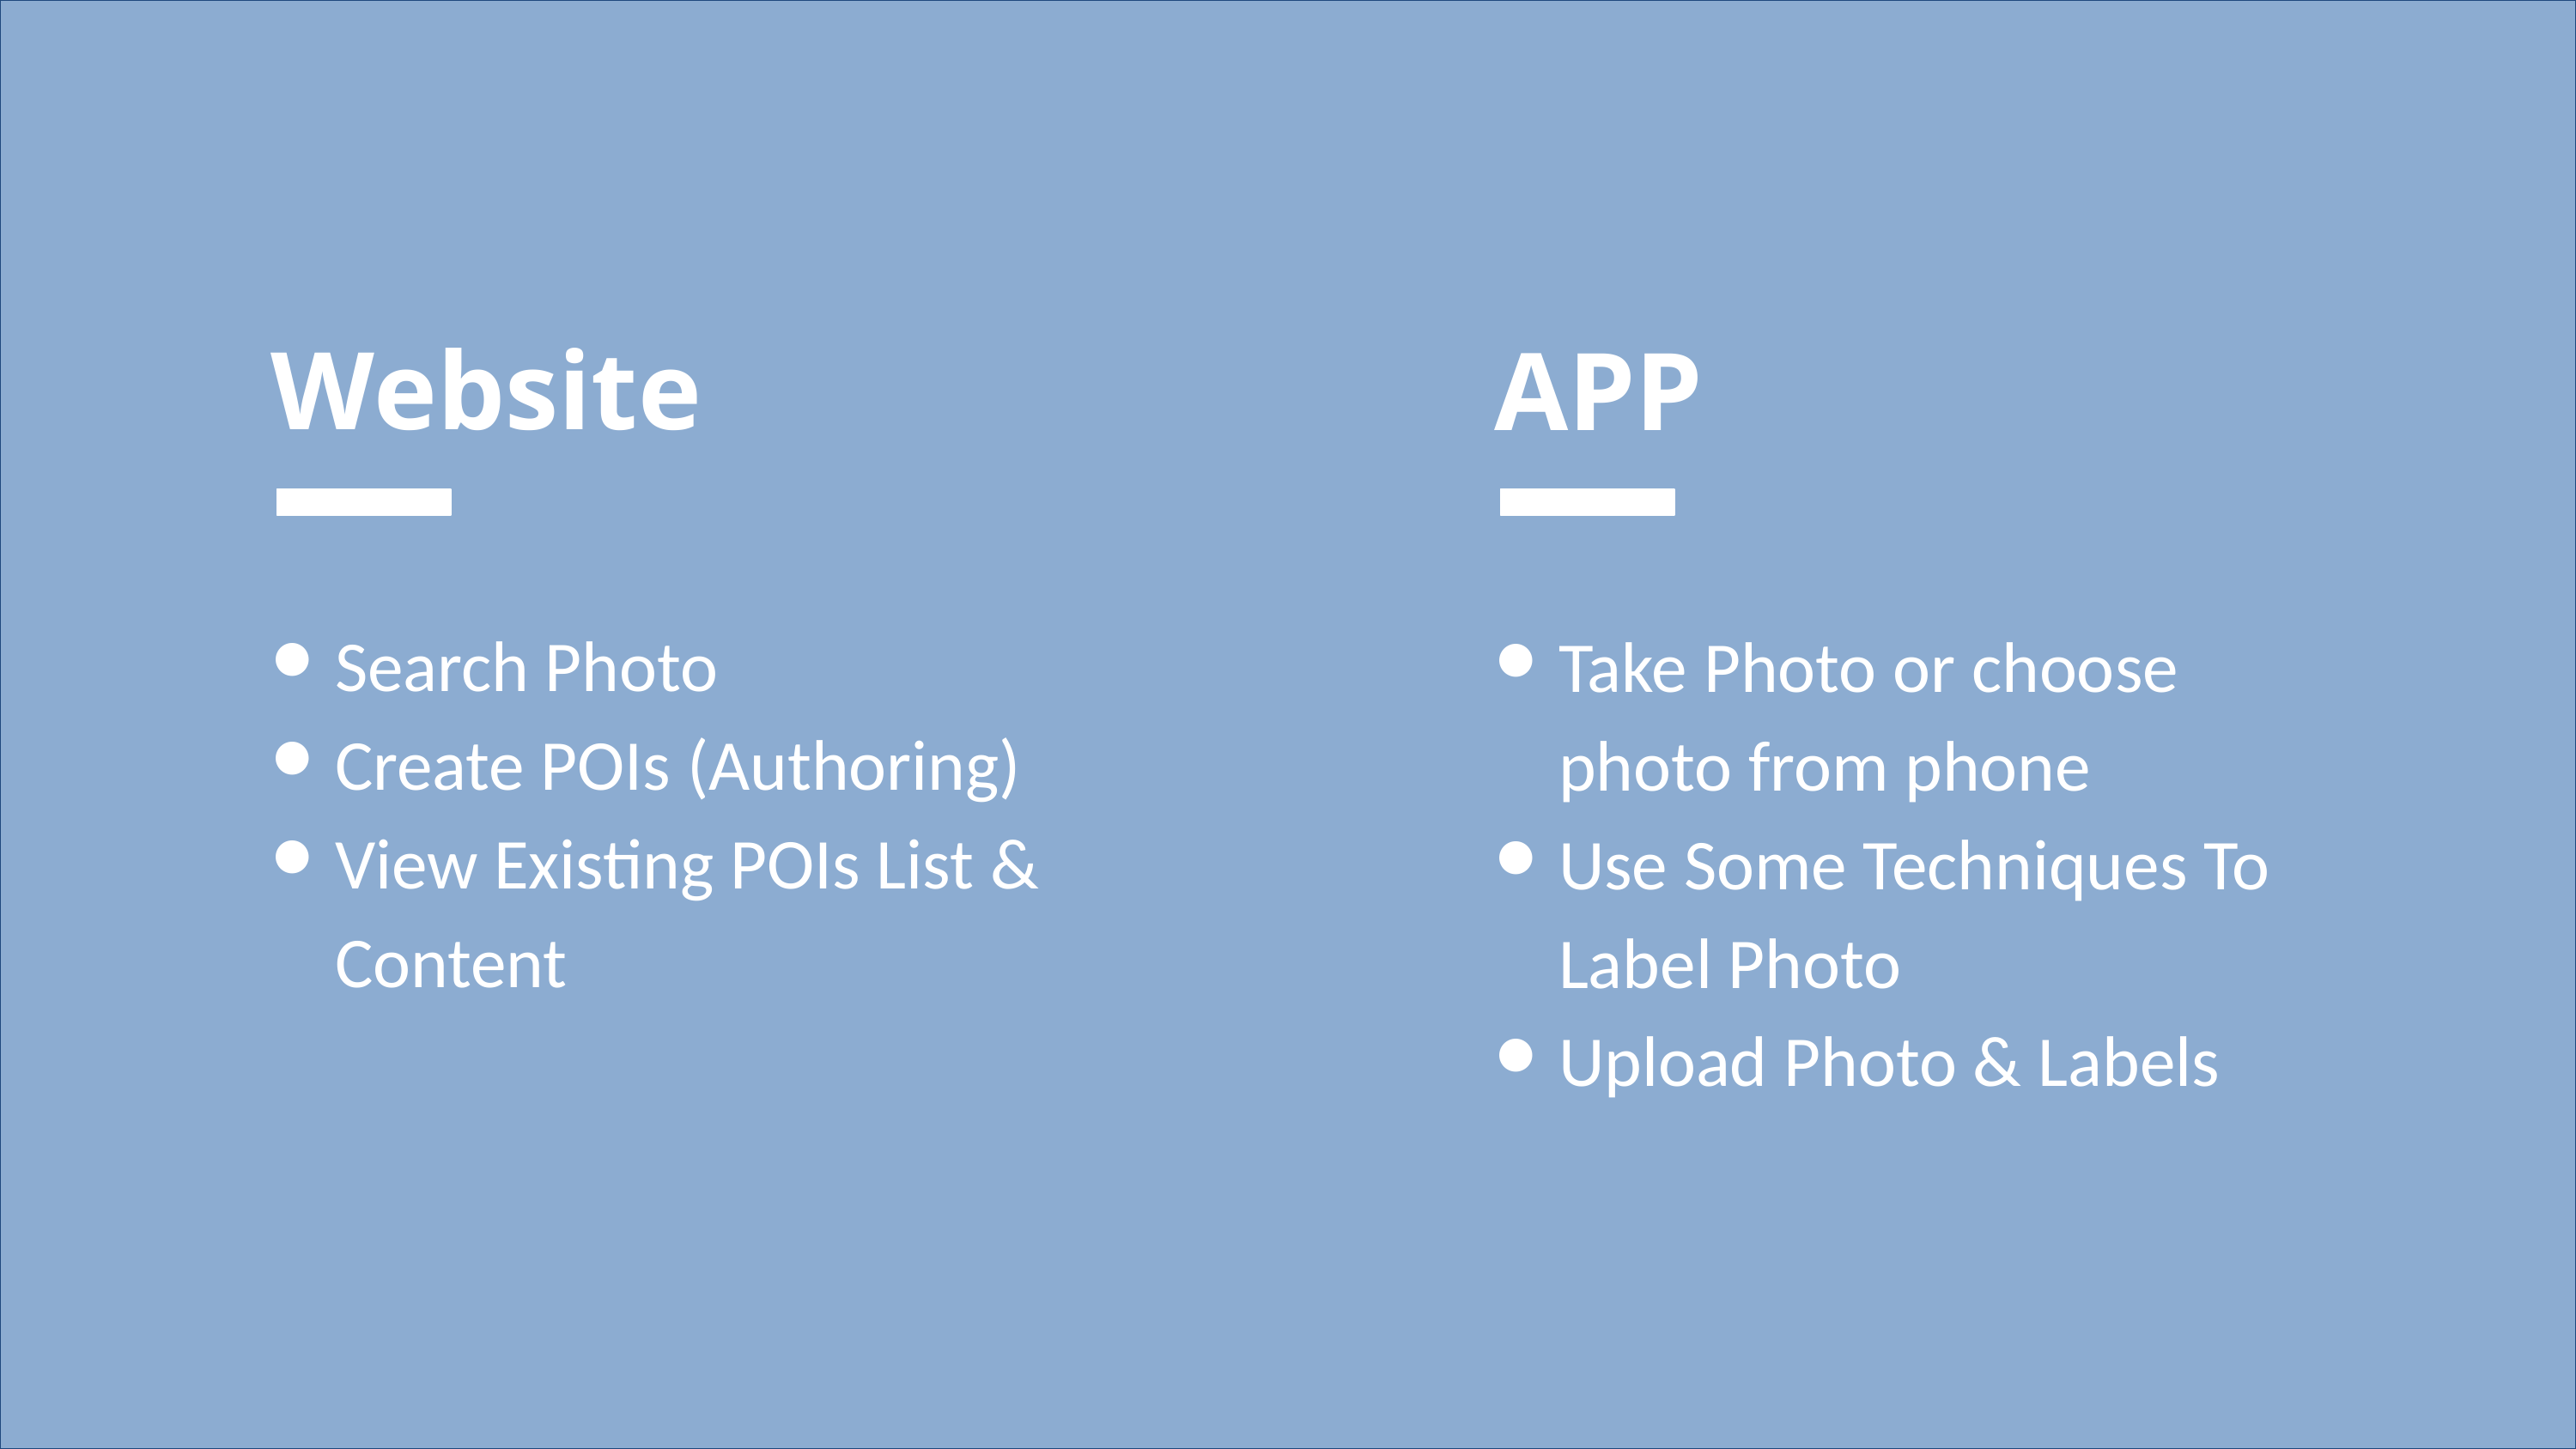

Website
APP

Search Photo
Create POIs (Authoring)
View Existing POIs List & Content
Take Photo or choose photo from phone
Use Some Techniques To Label Photo
Upload Photo & Labels